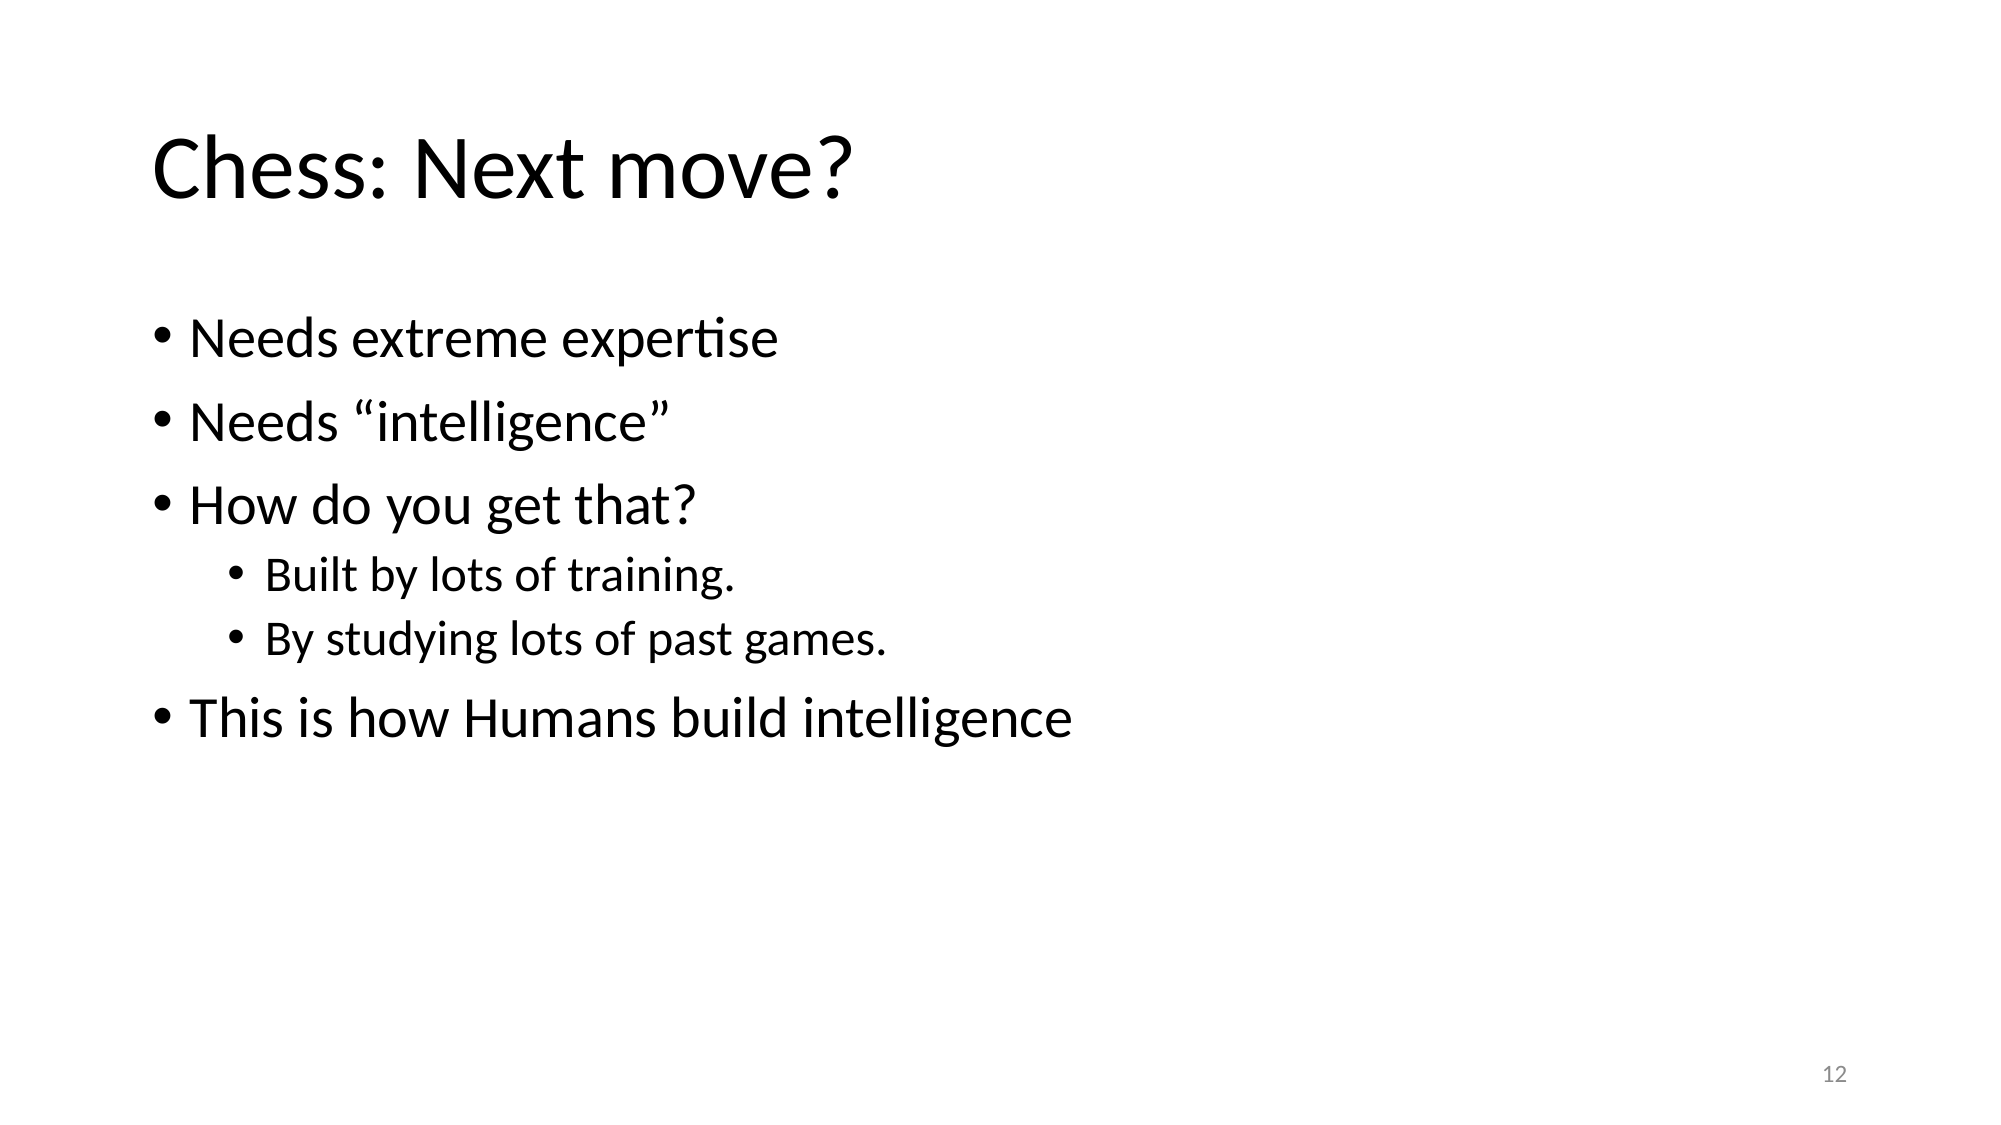

# Chess: Next move?
Needs extreme expertise
Needs “intelligence”
How do you get that?
Built by lots of training.
By studying lots of past games.
This is how Humans build intelligence
12